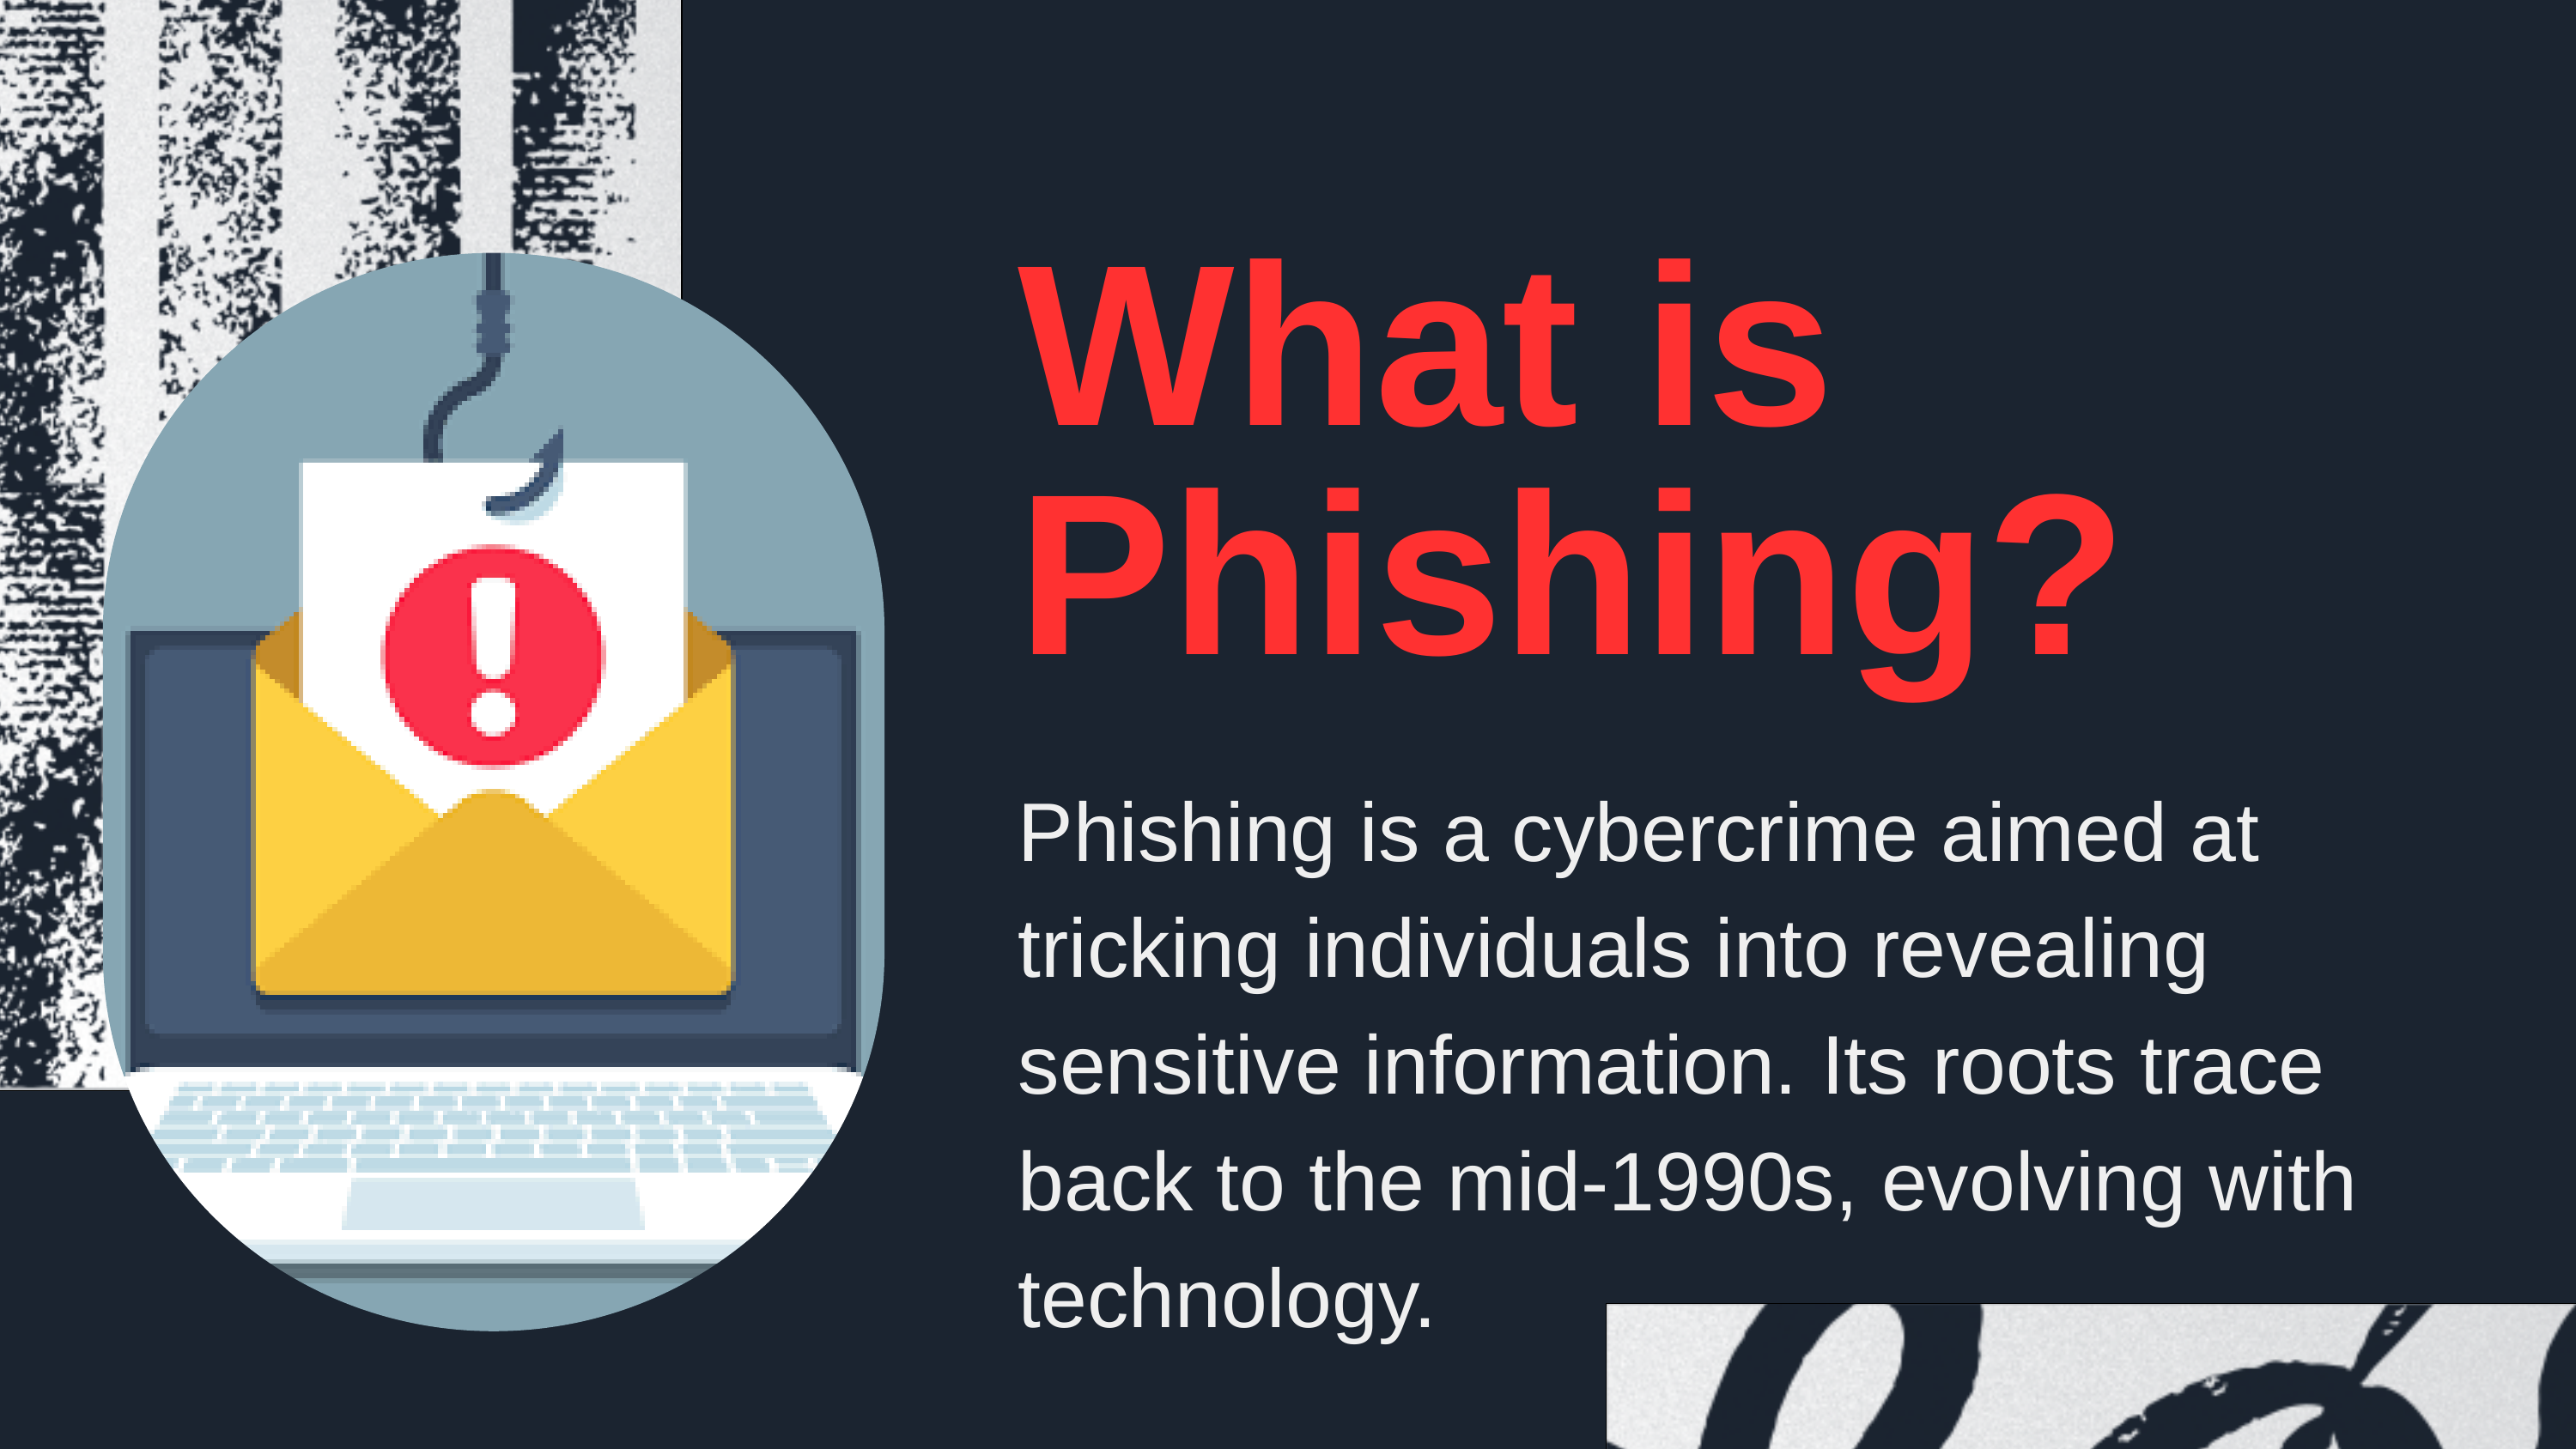

What is Phishing?
Phishing is a cybercrime aimed at tricking individuals into revealing sensitive information. Its roots trace back to the mid-1990s, evolving with technology.